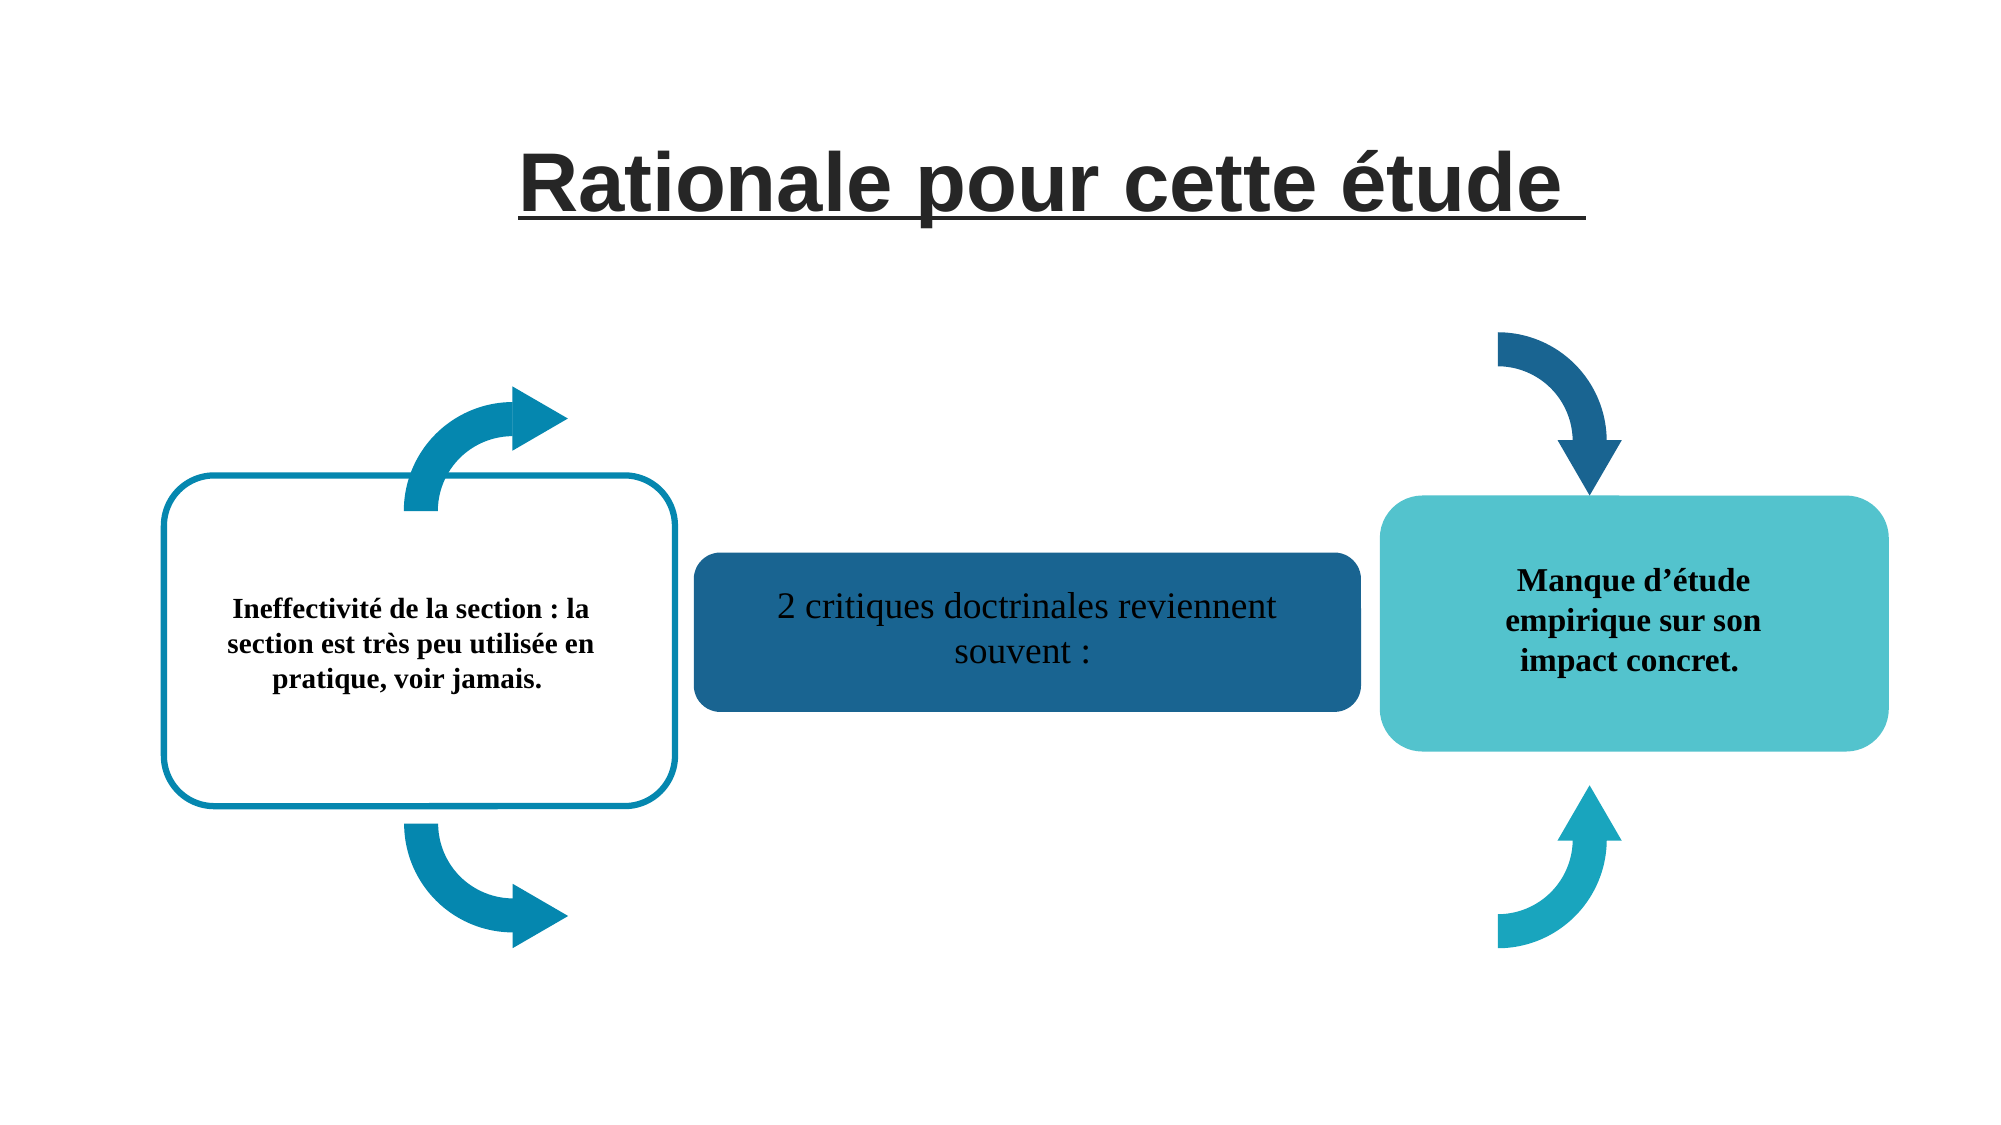

Rationale pour cette étude

Manque d’étude empirique sur son impact concret.

2 critiques doctrinales reviennent souvent :
Ineffectivité de la section : la section est très peu utilisée en pratique, voir jamais.

Your Text Here
You can simply impress your audience and add a unique zing and appeal to your Presentations.